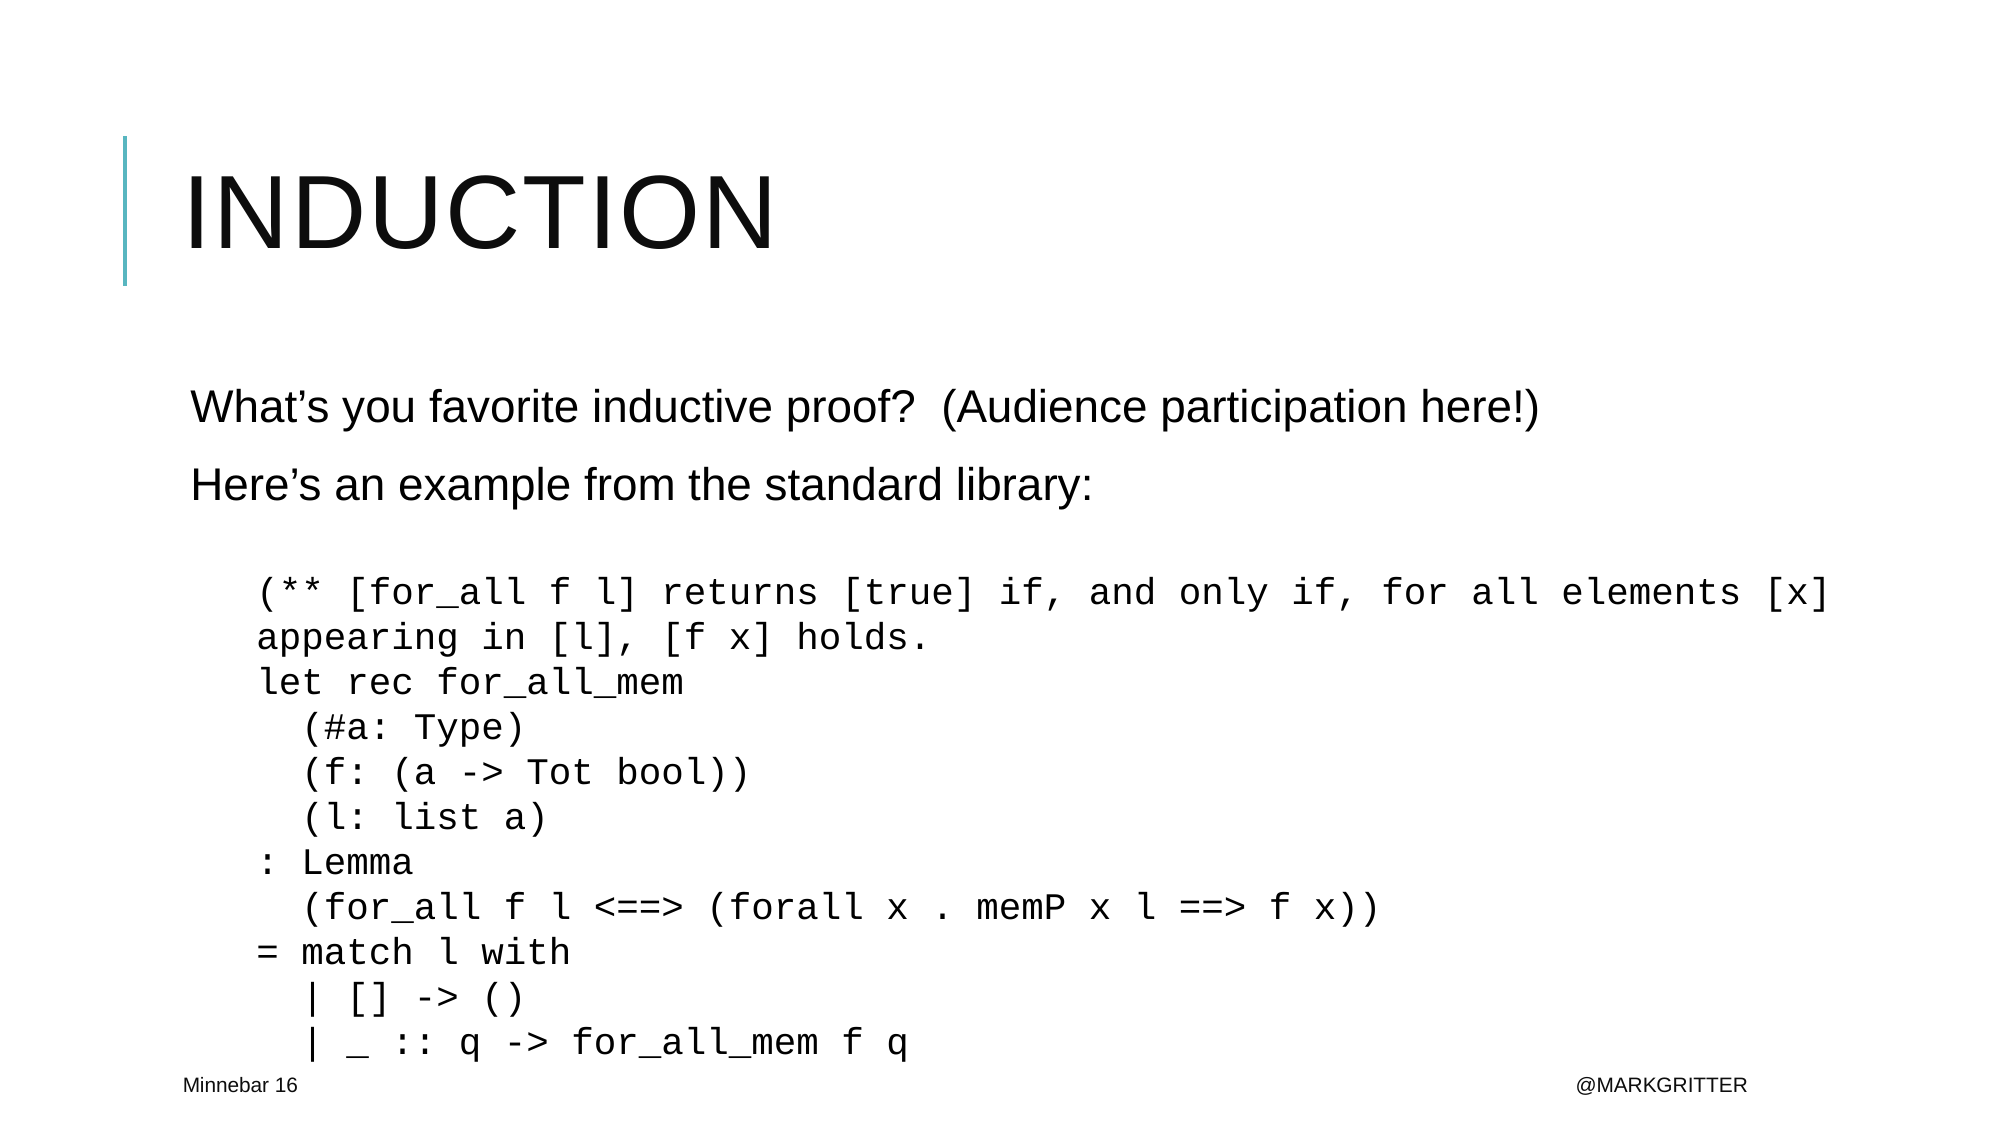

# Induction
What’s you favorite inductive proof?  (Audience participation here!)
Here’s an example from the standard library:

(** [for_all f l] returns [true] if, and only if, for all elements [x]
appearing in [l], [f x] holds.
let rec for_all_mem
  (#a: Type)
  (f: (a -> Tot bool))
  (l: list a)
: Lemma
  (for_all f l <==> (forall x . memP x l ==> f x))
= match l with
  | [] -> ()
  | _ :: q -> for_all_mem f q
Minnebar 16
@markgritter